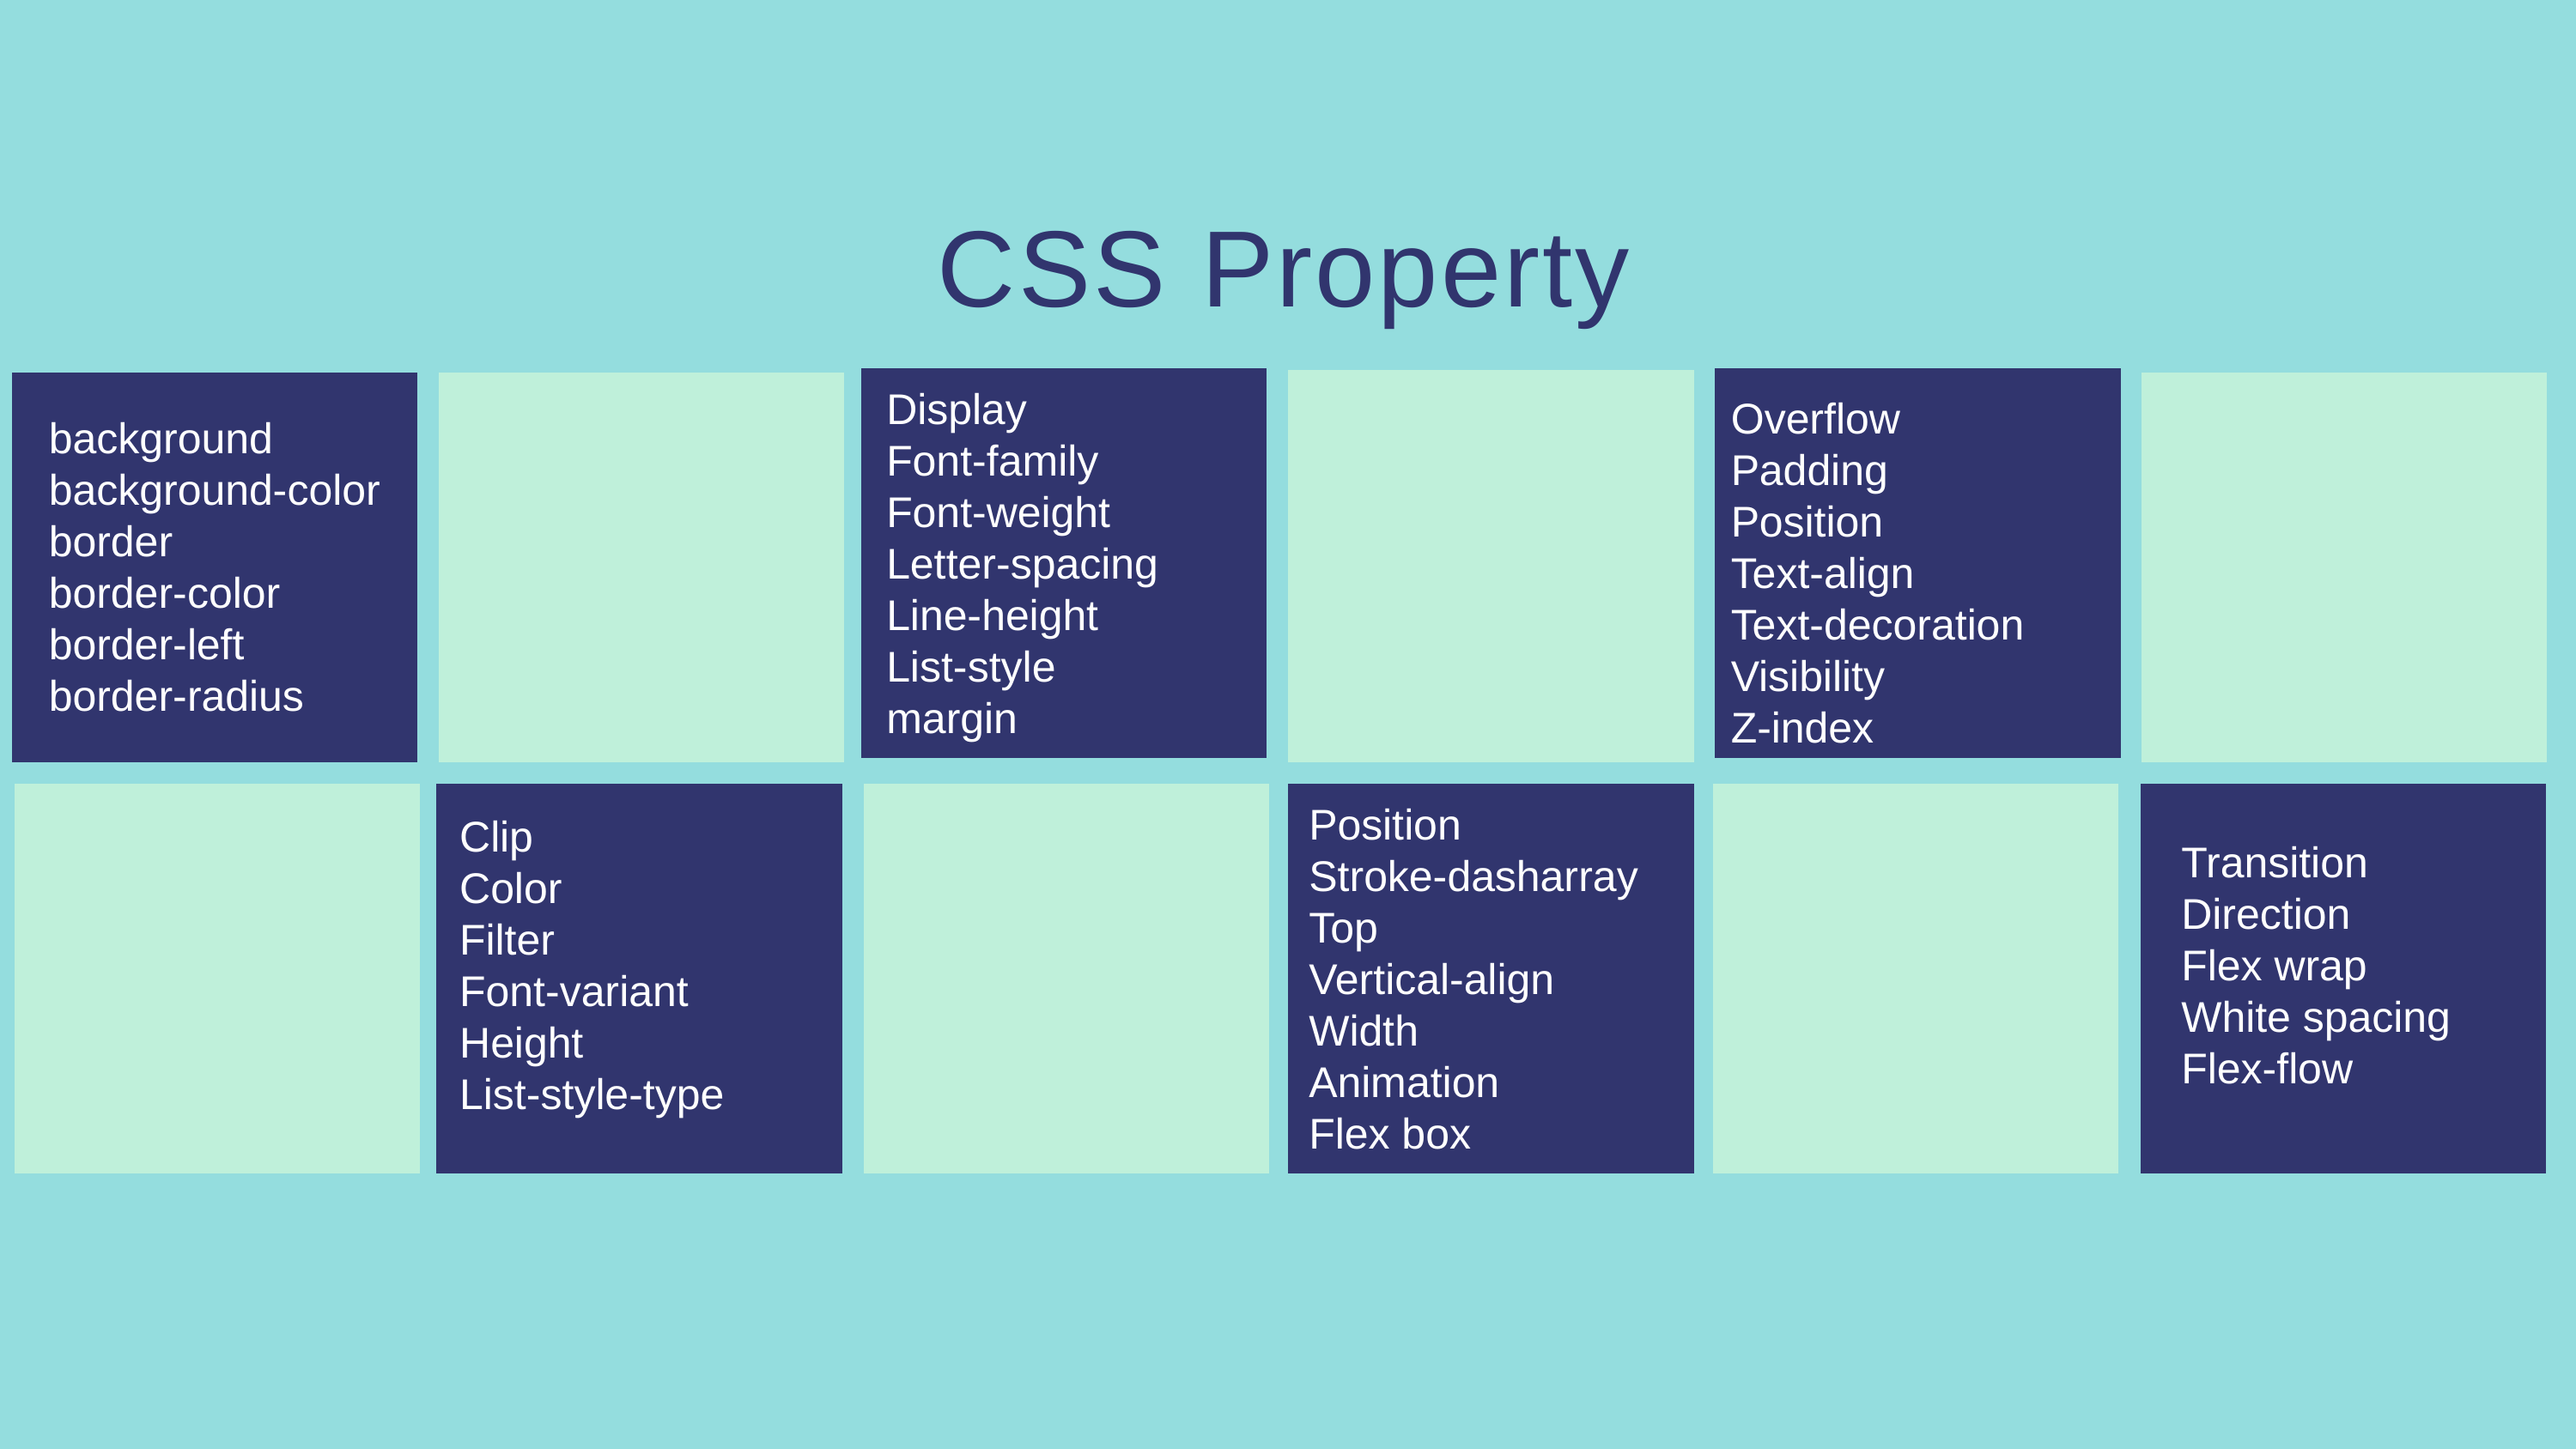

CSS Property

Display
Font-family
Font-weight
Letter-spacing
Line-height
List-style
margin

Overflow
Padding
Position
Text-align
Text-decoration
Visibility
Z-index
background
background-color
border
border-color
border-left
border-radius

Position
Stroke-dasharray
Top
Vertical-align
Width
Animation
Flex box
Clip
Color
Filter
Font-variant
Height
List-style-type
Transition
Direction
Flex wrap
White spacing
Flex-flow